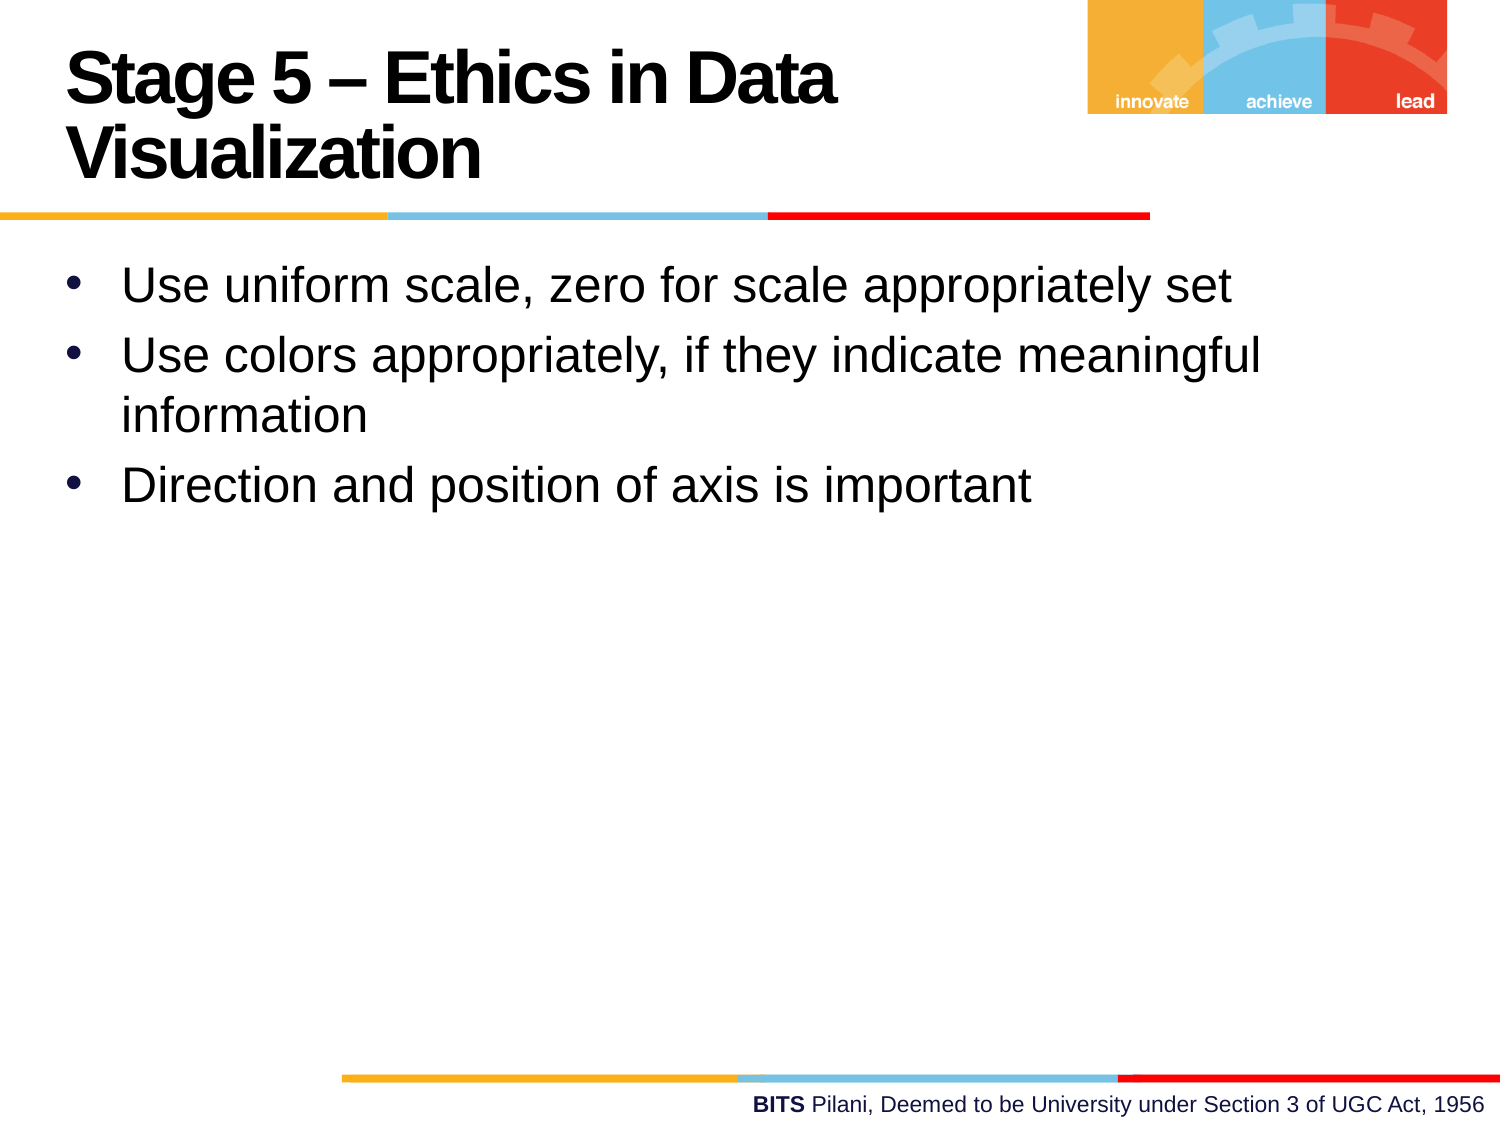

Stage 5 – Ethics in Data Visualization
Use uniform scale, zero for scale appropriately set
Use colors appropriately, if they indicate meaningful information
Direction and position of axis is important